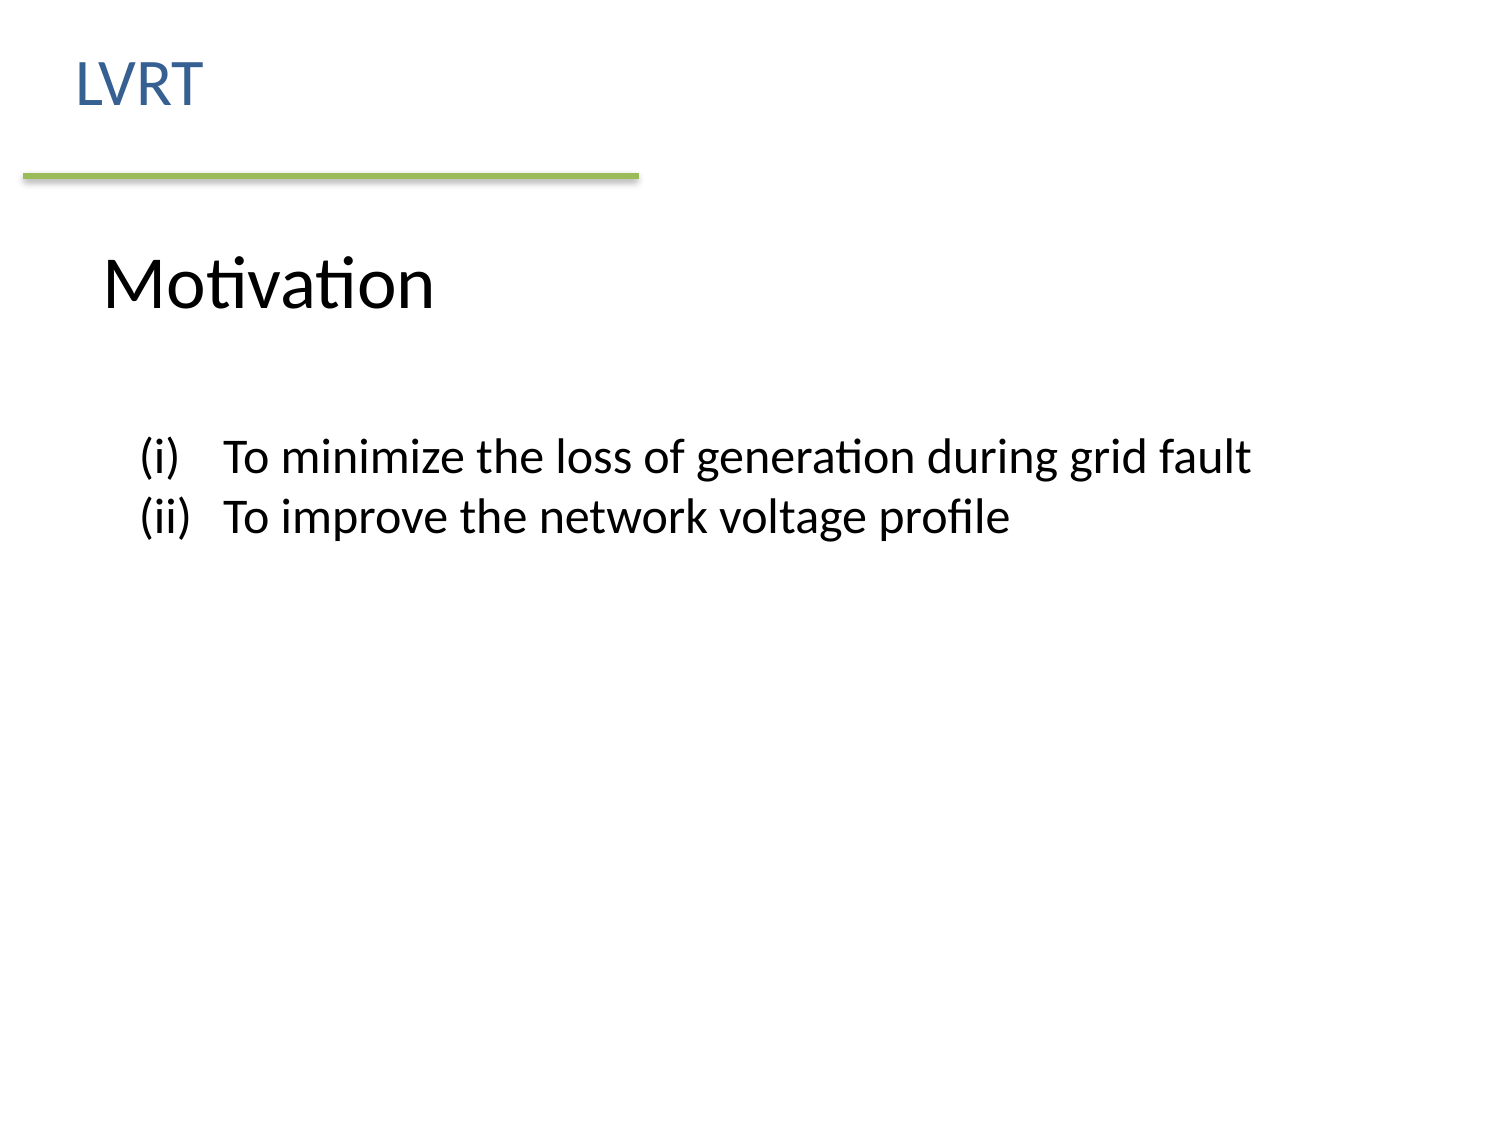

LVRT
Motivation
To minimize the loss of generation during grid fault
To improve the network voltage profile